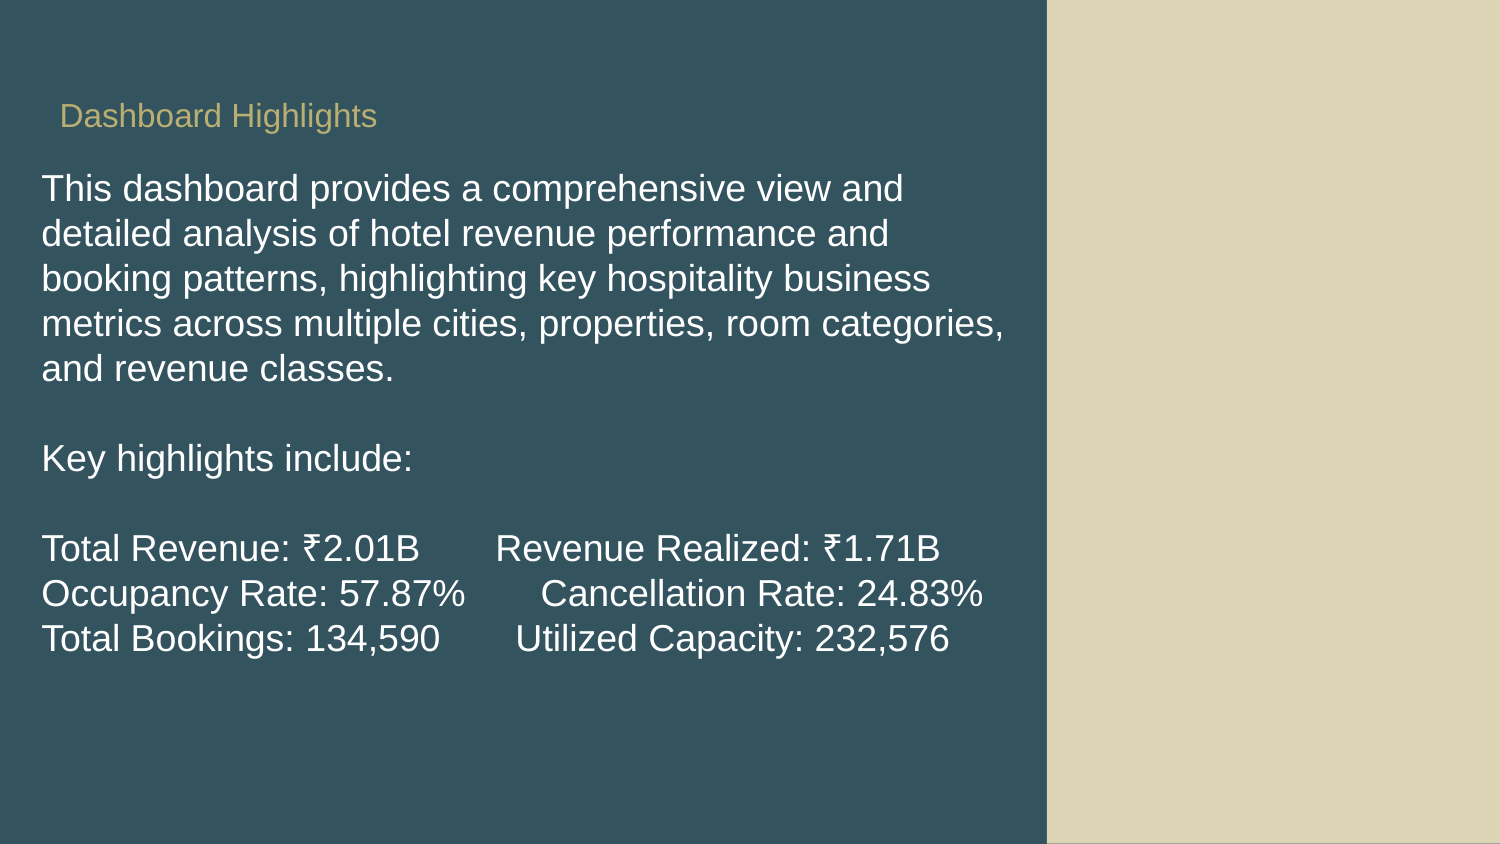

Dashboard Highlights
This dashboard provides a comprehensive view and detailed analysis of hotel revenue performance and booking patterns, highlighting key hospitality business metrics across multiple cities, properties, room categories, and revenue classes.

Key highlights include:

Total Revenue: ₹2.01B  Revenue Realized: ₹1.71B
Occupancy Rate: 57.87%  Cancellation Rate: 24.83%
Total Bookings: 134,590  Utilized Capacity: 232,576